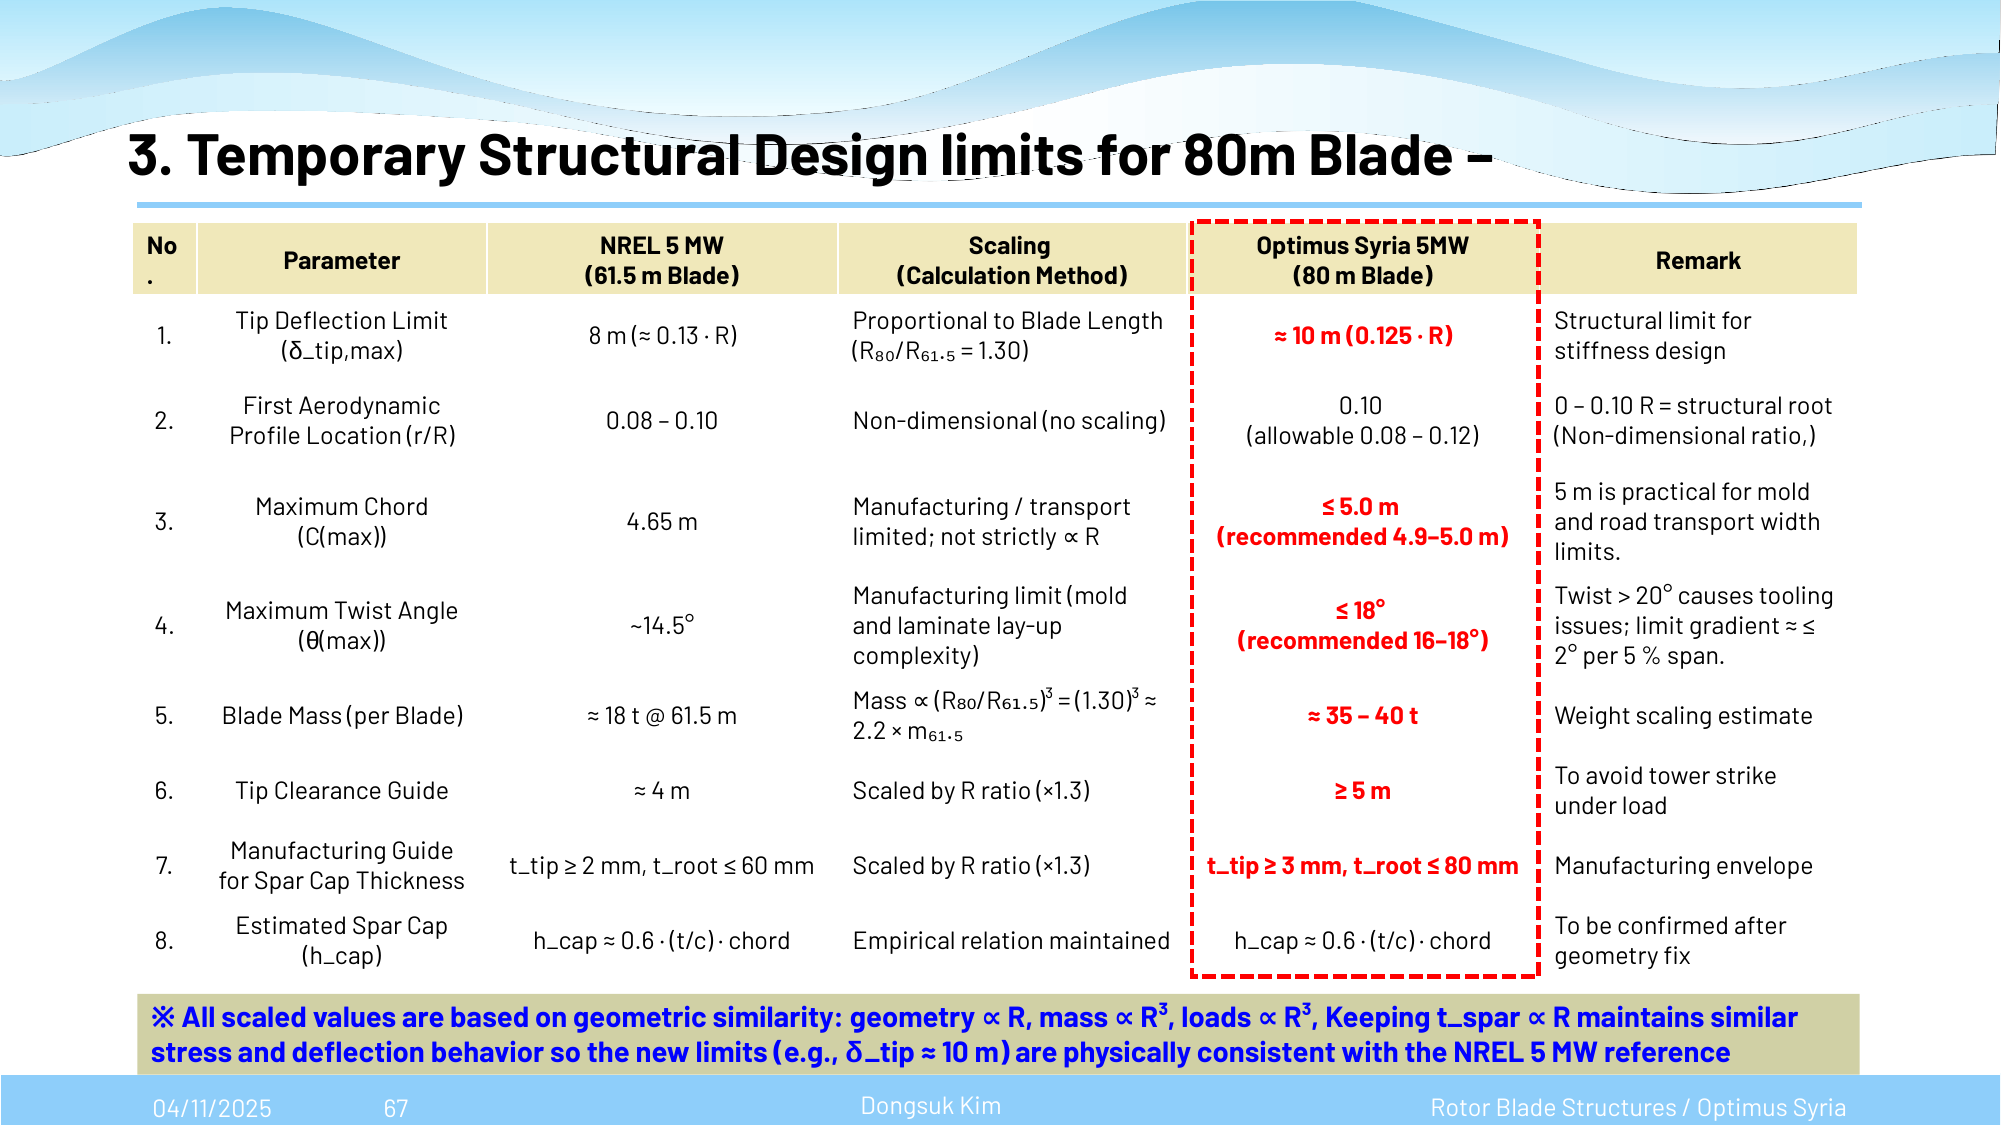

3. Temporary Structural Design limits for 80m Blade –

| No. | Parameter | NREL 5 MW (61.5 m Blade) | Scaling (Calculation Method) | Optimus Syria 5MW (80 m Blade) | Remark |
| --- | --- | --- | --- | --- | --- |
| 1. | Tip Deflection Limit (δ\_tip,max) | 8 m (≈ 0.13 · R) | Proportional to Blade Length (R₈₀/R₆₁.₅ = 1.30) | ≈ 10 m (0.125 · R) | Structural limit for stiffness design |
| 2. | First Aerodynamic Profile Location (r/R) | 0.08 – 0.10 | Non-dimensional (no scaling) | 0.10 (allowable 0.08 – 0.12) | 0 – 0.10 R = structural root (Non-dimensional ratio,) |
| 3. | Maximum Chord (C(max)) | 4.65 m | Manufacturing / transport limited; not strictly ∝ R | ≤ 5.0 m (recommended 4.9–5.0 m) | 5 m is practical for mold and road transport width limits. |
| 4. | Maximum Twist Angle (θ(max)) | ~14.5° | Manufacturing limit (mold and laminate lay-up complexity) | ≤ 18° (recommended 16–18°) | Twist > 20° causes tooling issues; limit gradient ≈ ≤ 2° per 5 % span. |
| 5. | Blade Mass (per Blade) | ≈ 18 t @ 61.5 m | Mass ∝ (R₈₀/R₆₁.₅)³ = (1.30)³ ≈ 2.2 × m₆₁.₅ | ≈ 35 – 40 t | Weight scaling estimate |
| 6. | Tip Clearance Guide | ≈ 4 m | Scaled by R ratio (×1.3) | ≥ 5 m | To avoid tower strike under load |
| 7. | Manufacturing Guide for Spar Cap Thickness | t\_tip ≥ 2 mm, t\_root ≤ 60 mm | Scaled by R ratio (×1.3) | t\_tip ≥ 3 mm, t\_root ≤ 80 mm | Manufacturing envelope |
| 8. | Estimated Spar Cap (h\_cap) | h\_cap ≈ 0.6 · (t/c) · chord | Empirical relation maintained | h\_cap ≈ 0.6 · (t/c) · chord | To be confirmed after geometry fix |

※ All scaled values are based on geometric similarity: geometry ∝ R, mass ∝ R³, loads ∝ R³, Keeping t_spar ∝ R maintains similar stress and deflection behavior so the new limits (e.g., δ_tip ≈ 10 m) are physically consistent with the NREL 5 MW reference

Dongsuk Kim
Rotor Blade Structures / Optimus Syria
04/11/2025
67